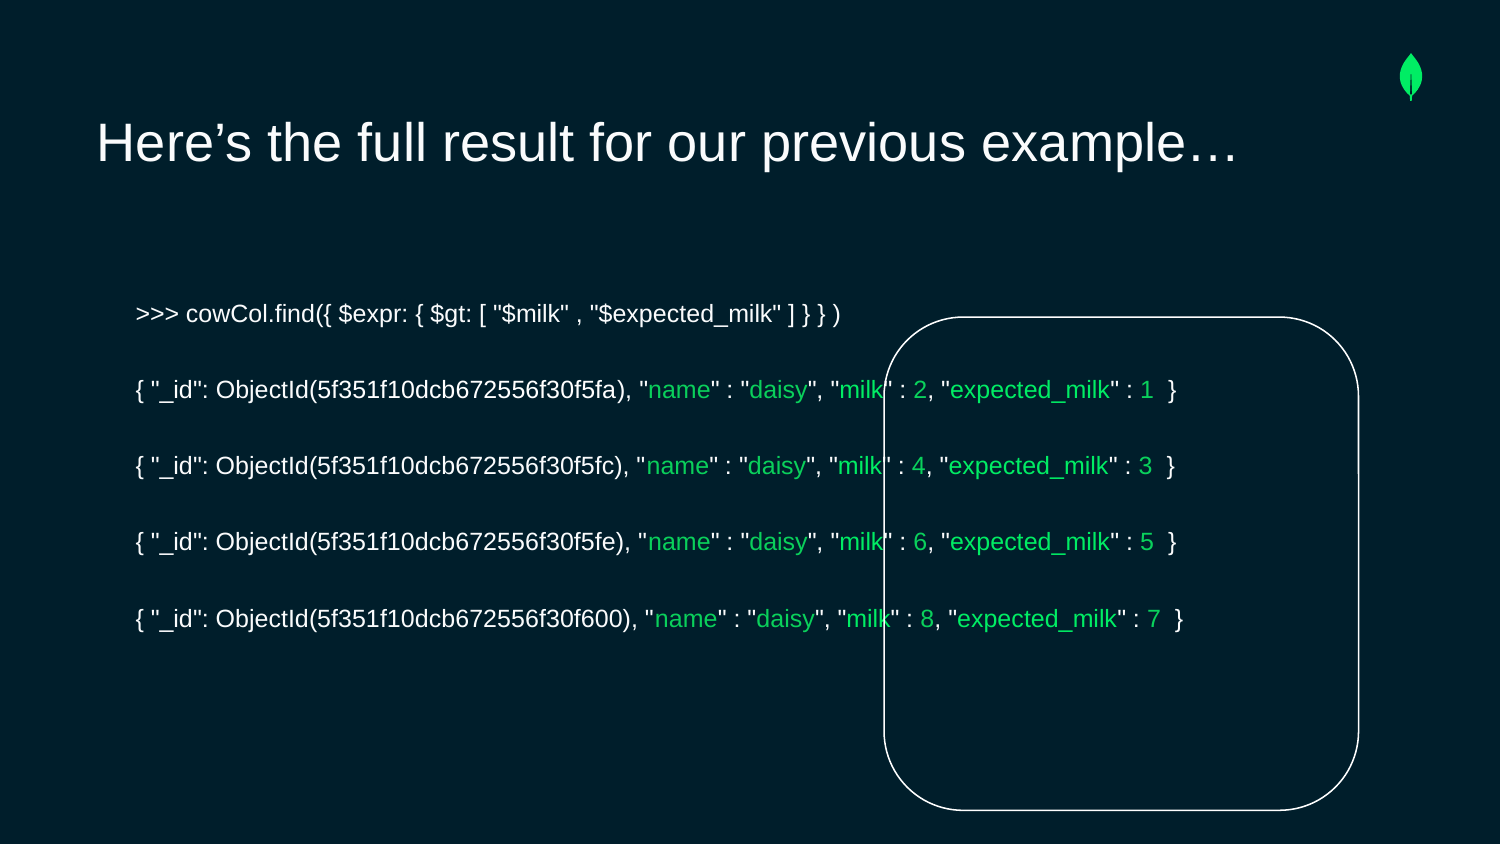

Here’s the full result for our previous example…
>>> cowCol.find({ $expr: { $gt: [ "$milk" , "$expected_milk" ] } } )
{ "_id": ObjectId(5f351f10dcb672556f30f5fa), "name" : "daisy", "milk" : 2, "expected_milk" : 1  }
{ "_id": ObjectId(5f351f10dcb672556f30f5fc), "name" : "daisy", "milk" : 4, "expected_milk" : 3  }
{ "_id": ObjectId(5f351f10dcb672556f30f5fe), "name" : "daisy", "milk" : 6, "expected_milk" : 5  }
{ "_id": ObjectId(5f351f10dcb672556f30f600), "name" : "daisy", "milk" : 8, "expected_milk" : 7  }